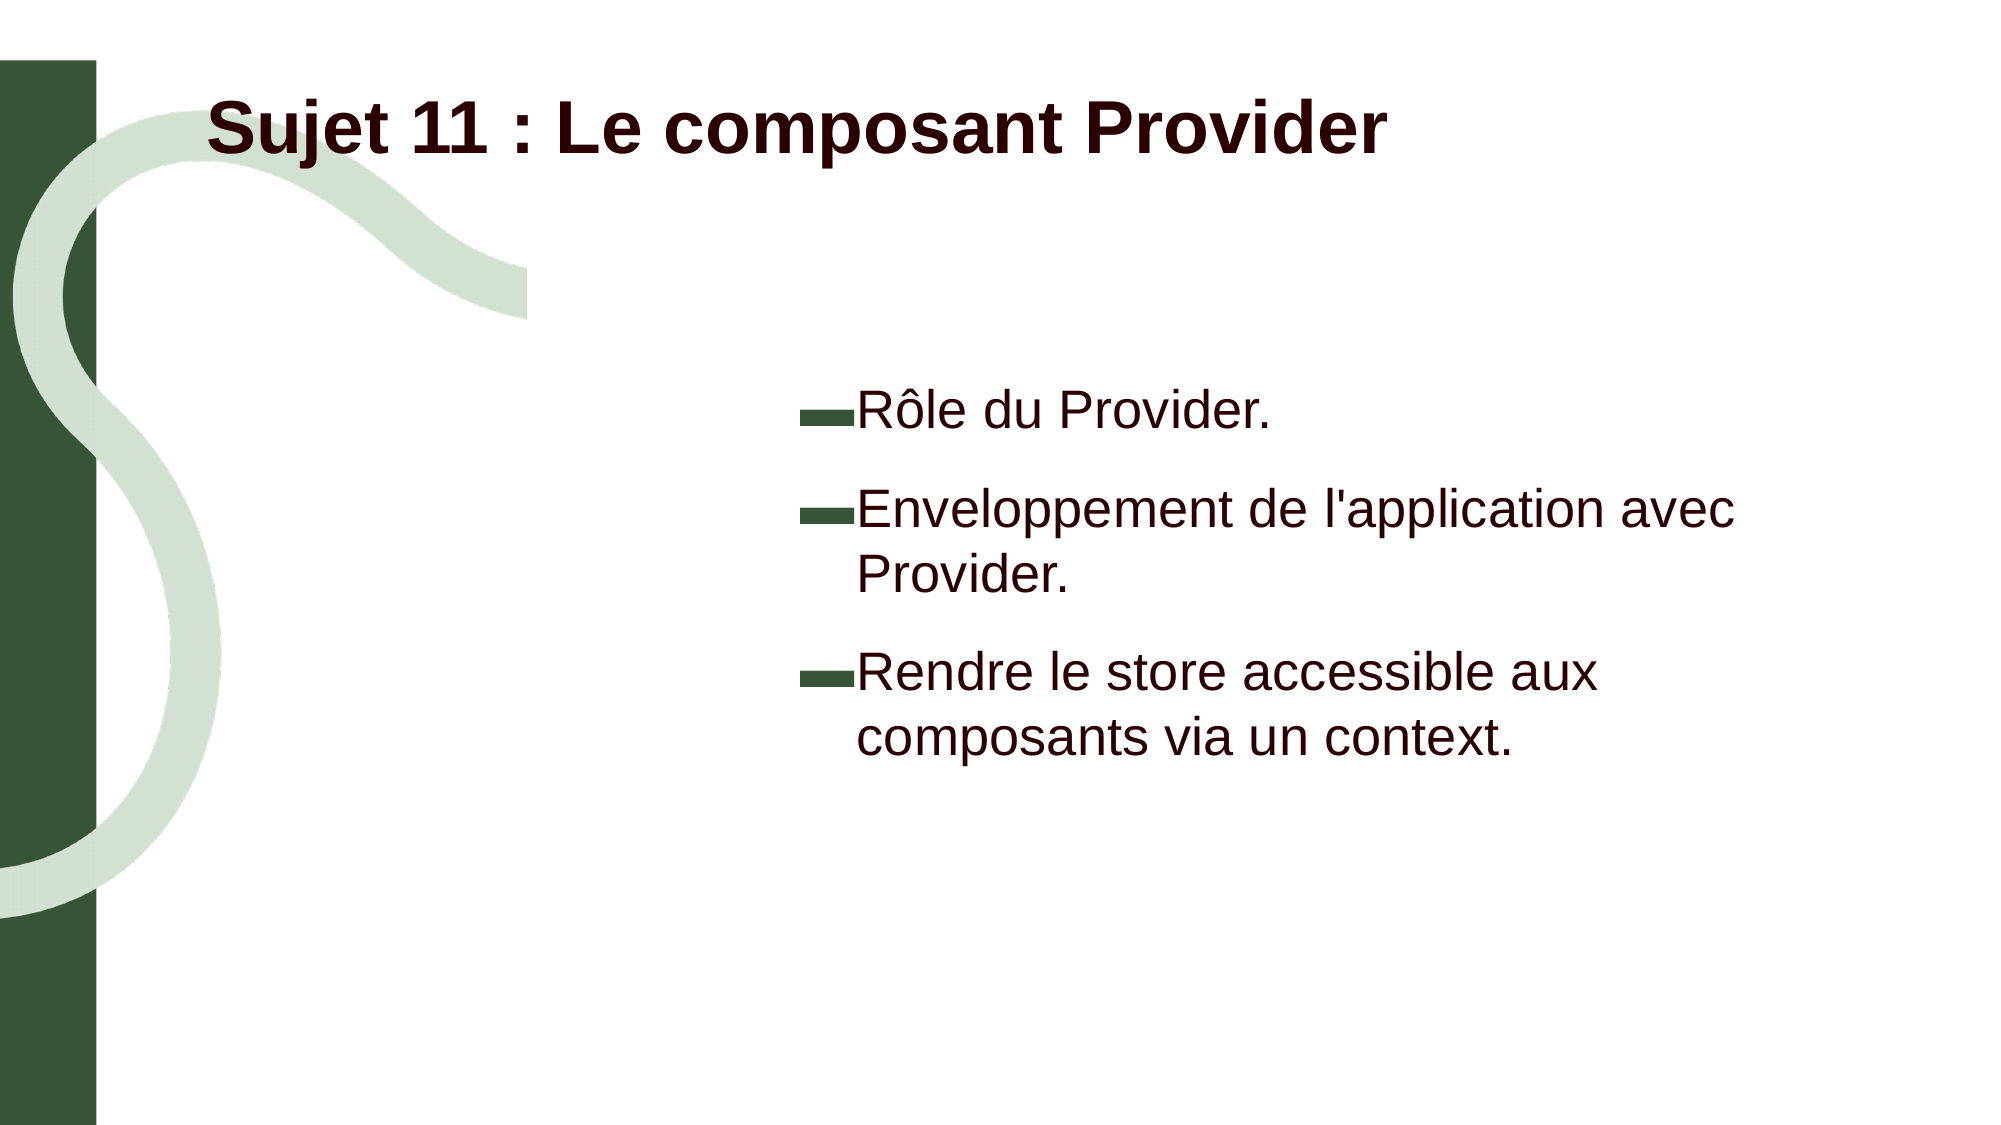

# Sujet 11 : Le composant Provider
Rôle du Provider.
Enveloppement de l'application avec Provider.
Rendre le store accessible aux composants via un context.